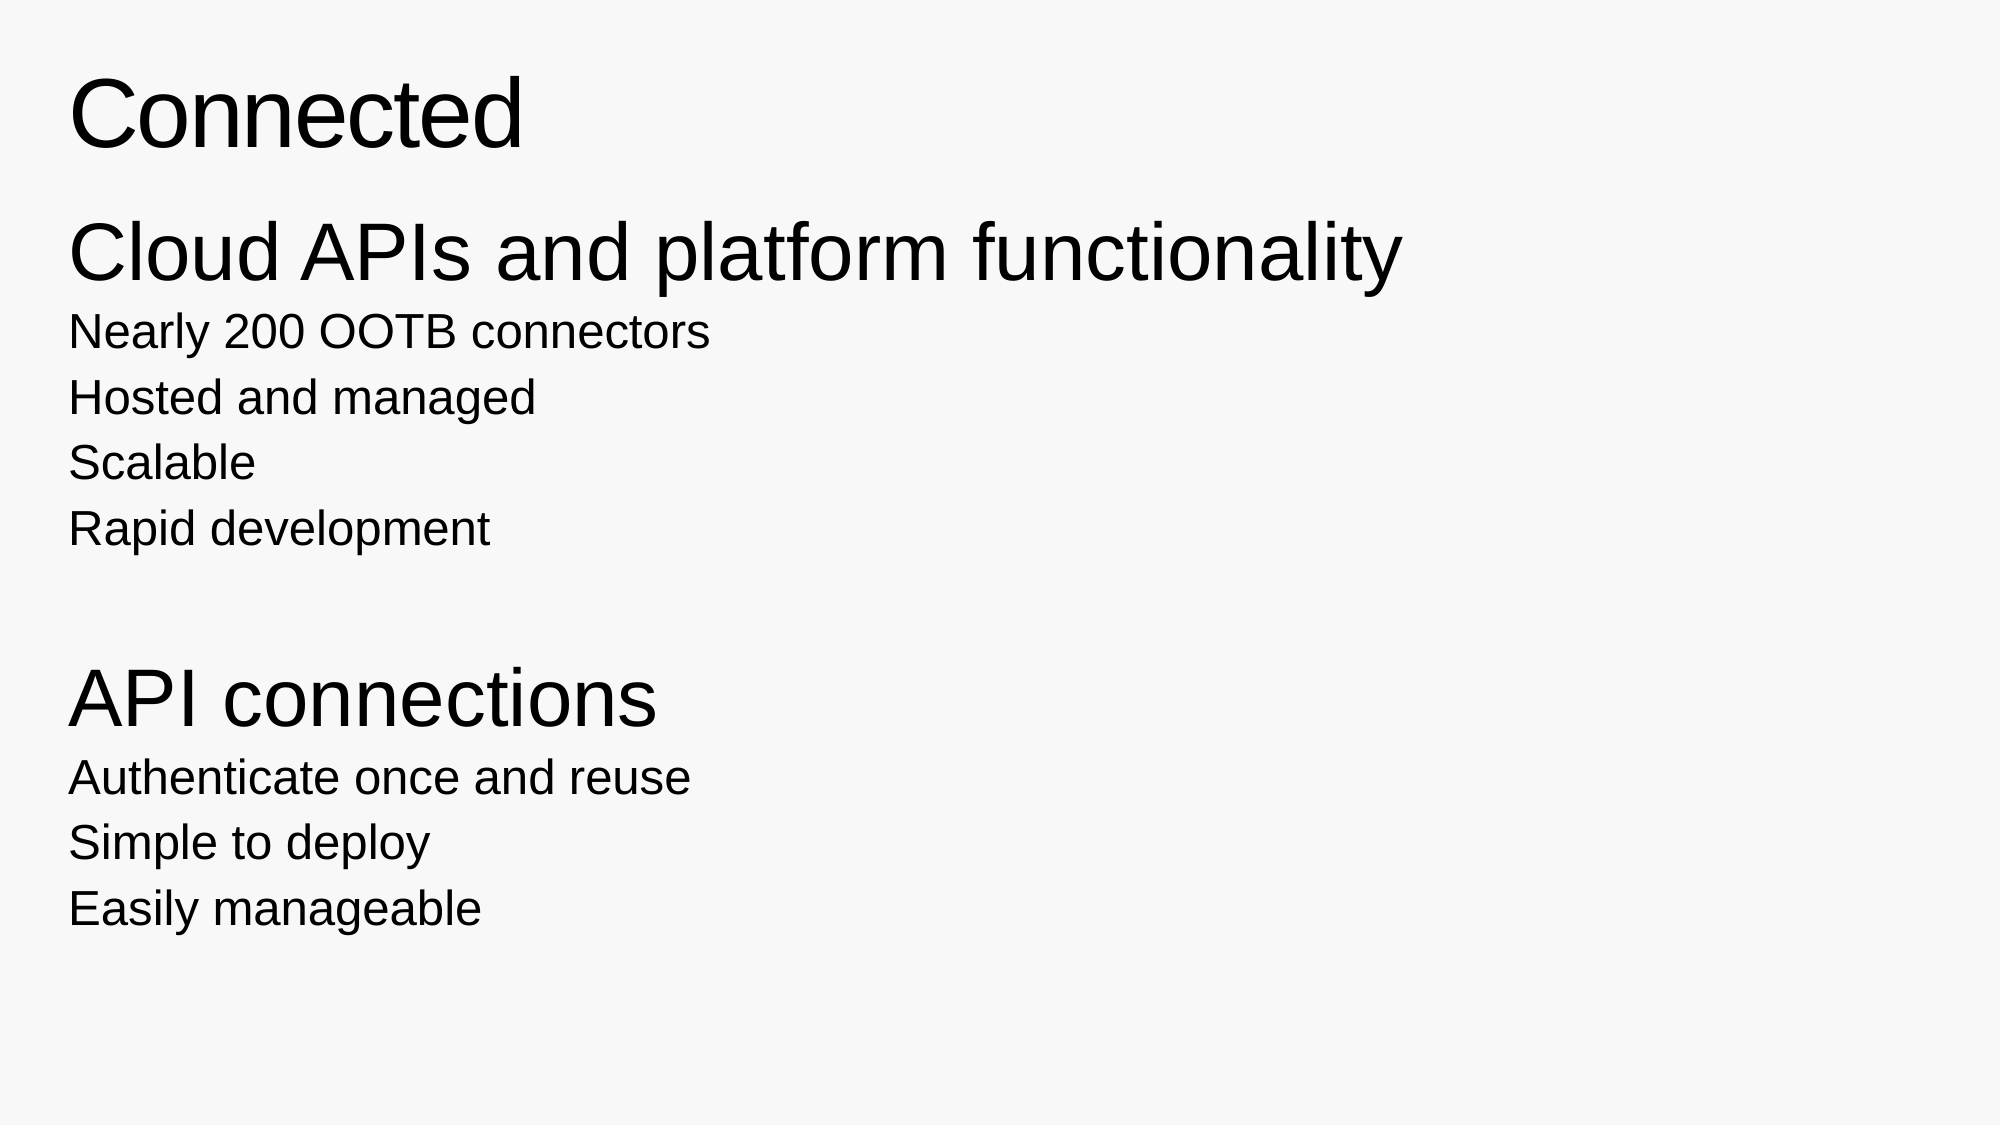

# Connected
Cloud APIs and platform functionality
Nearly 200 OOTB connectors
Hosted and managed
Scalable
Rapid development

API connections
Authenticate once and reuse
Simple to deploy
Easily manageable